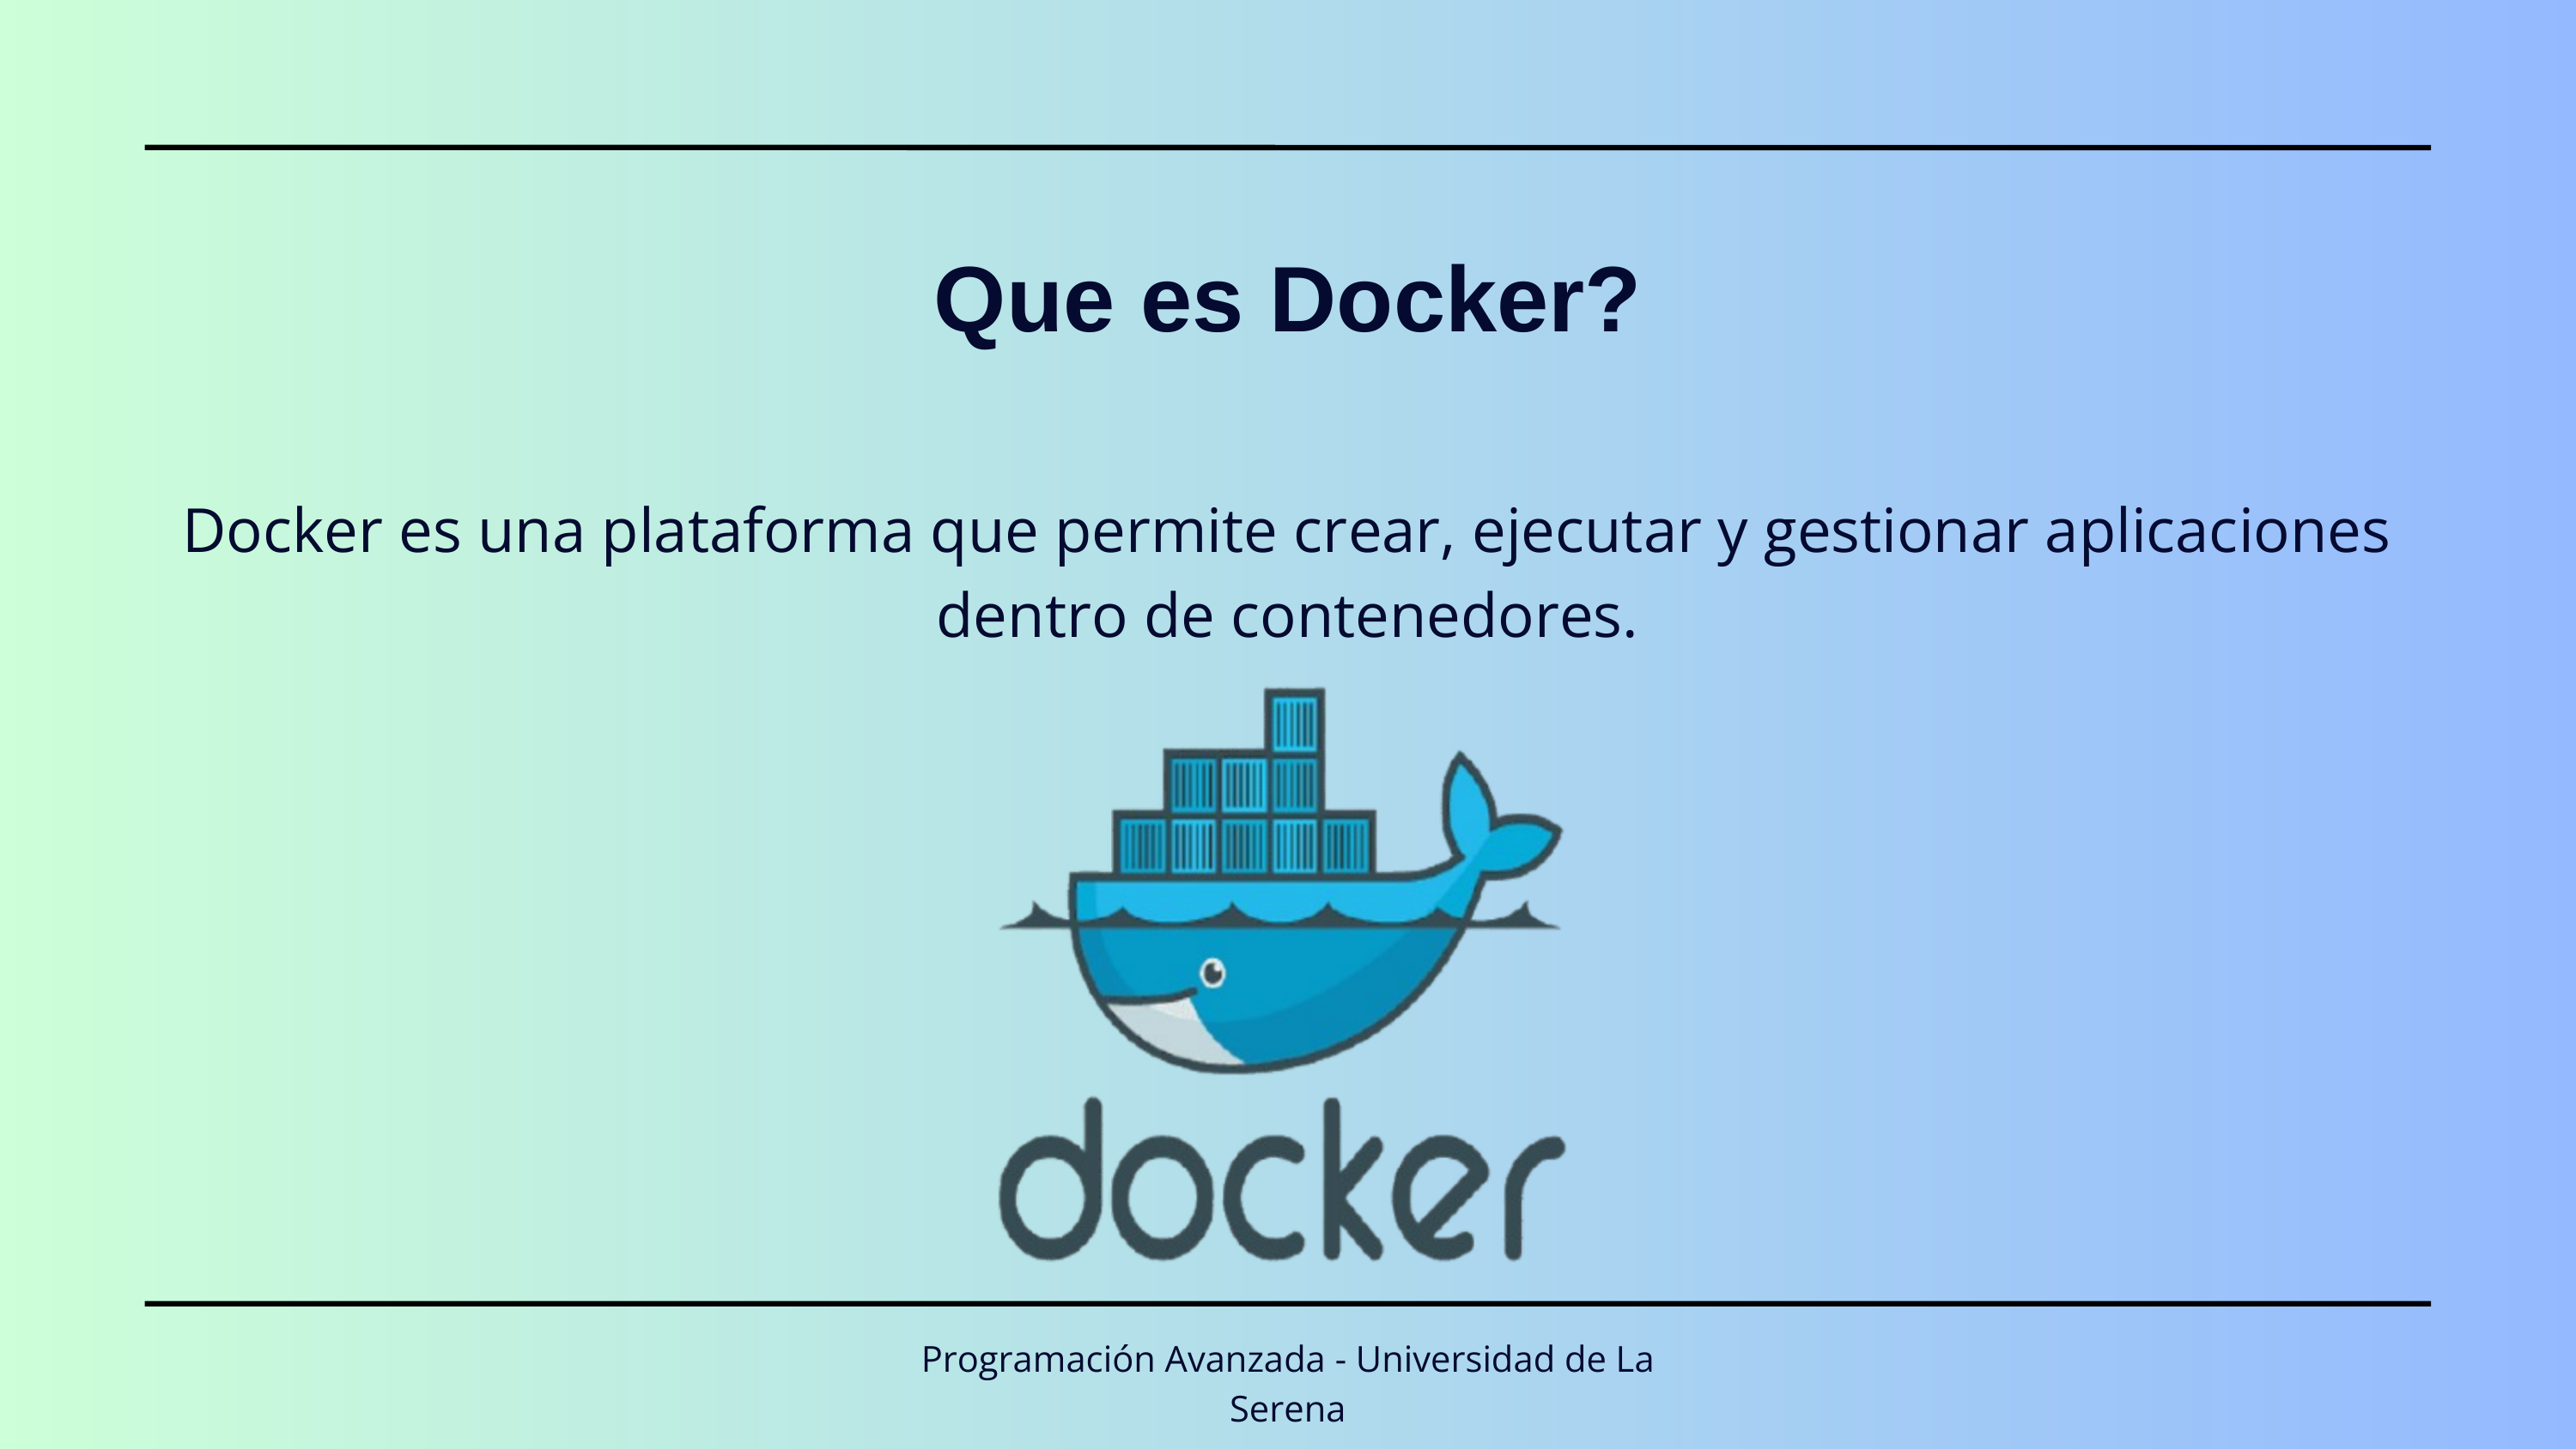

Que es Docker?
Docker es una plataforma que permite crear, ejecutar y gestionar aplicaciones dentro de contenedores.

Programación Avanzada - Universidad de La Serena